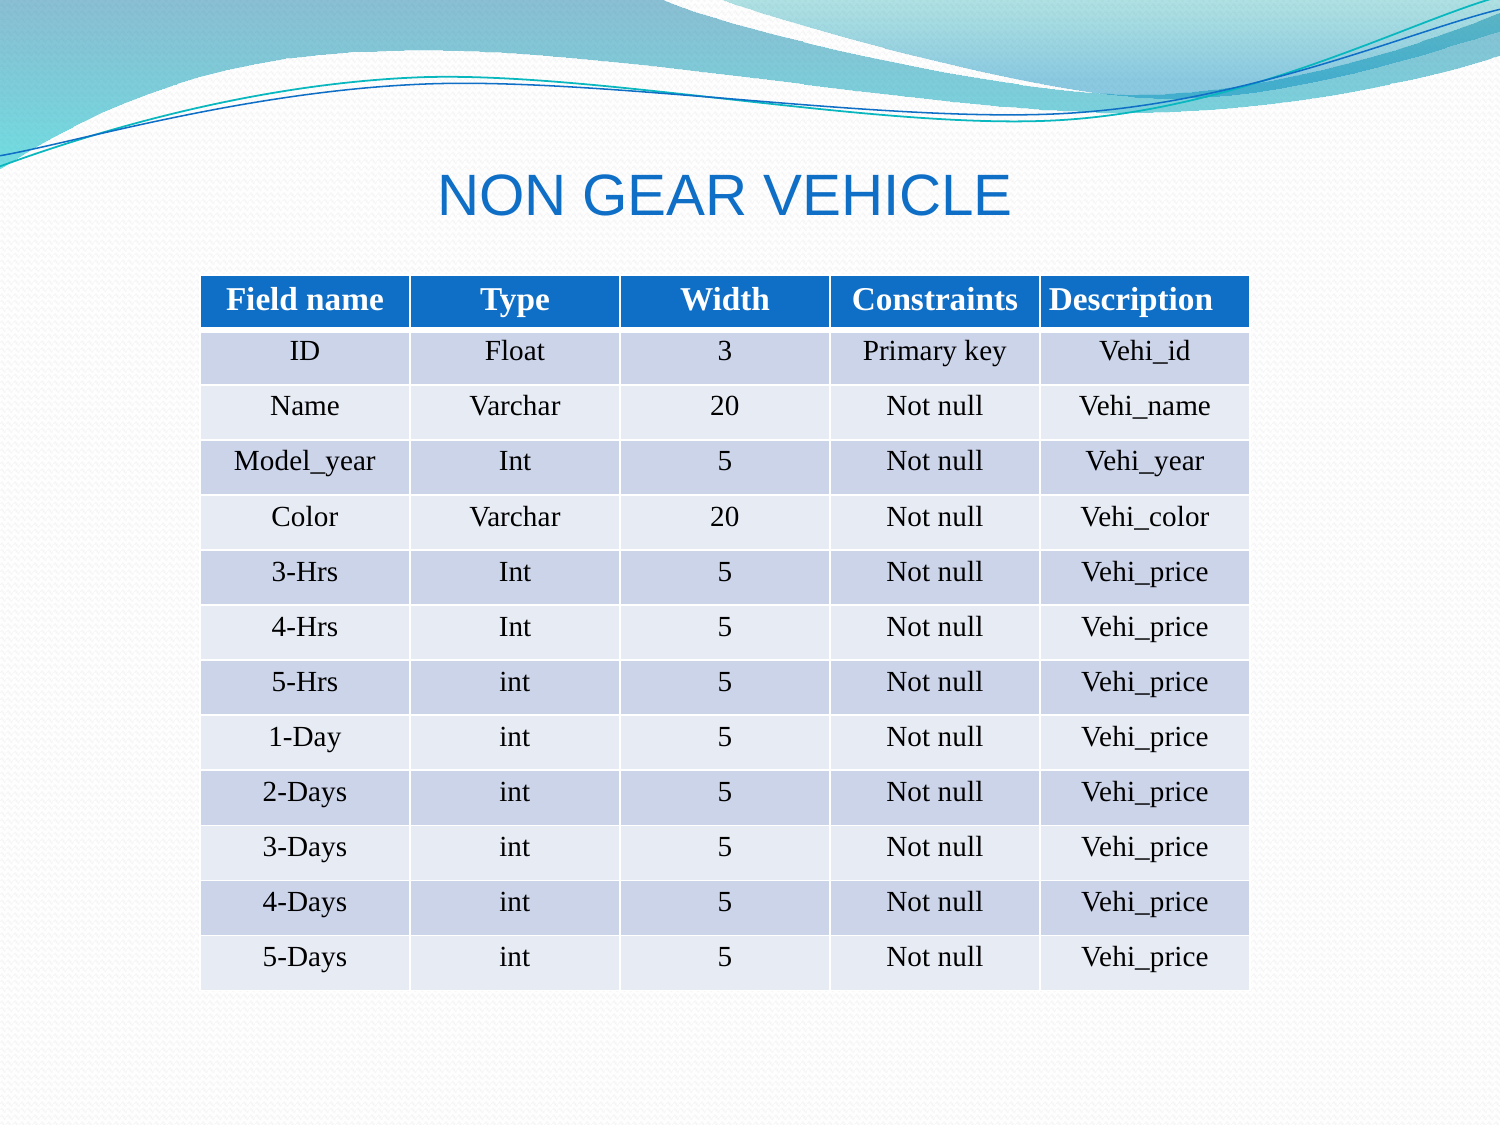

NON GEAR VEHICLE
| Field name | Type | Width | Constraints | Description |
| --- | --- | --- | --- | --- |
| ID | Float | 3 | Primary key | Vehi\_id |
| Name | Varchar | 20 | Not null | Vehi\_name |
| Model\_year | Int | 5 | Not null | Vehi\_year |
| Color | Varchar | 20 | Not null | Vehi\_color |
| 3-Hrs | Int | 5 | Not null | Vehi\_price |
| 4-Hrs | Int | 5 | Not null | Vehi\_price |
| 5-Hrs | int | 5 | Not null | Vehi\_price |
| 1-Day | int | 5 | Not null | Vehi\_price |
| 2-Days | int | 5 | Not null | Vehi\_price |
| 3-Days | int | 5 | Not null | Vehi\_price |
| 4-Days | int | 5 | Not null | Vehi\_price |
| 5-Days | int | 5 | Not null | Vehi\_price |